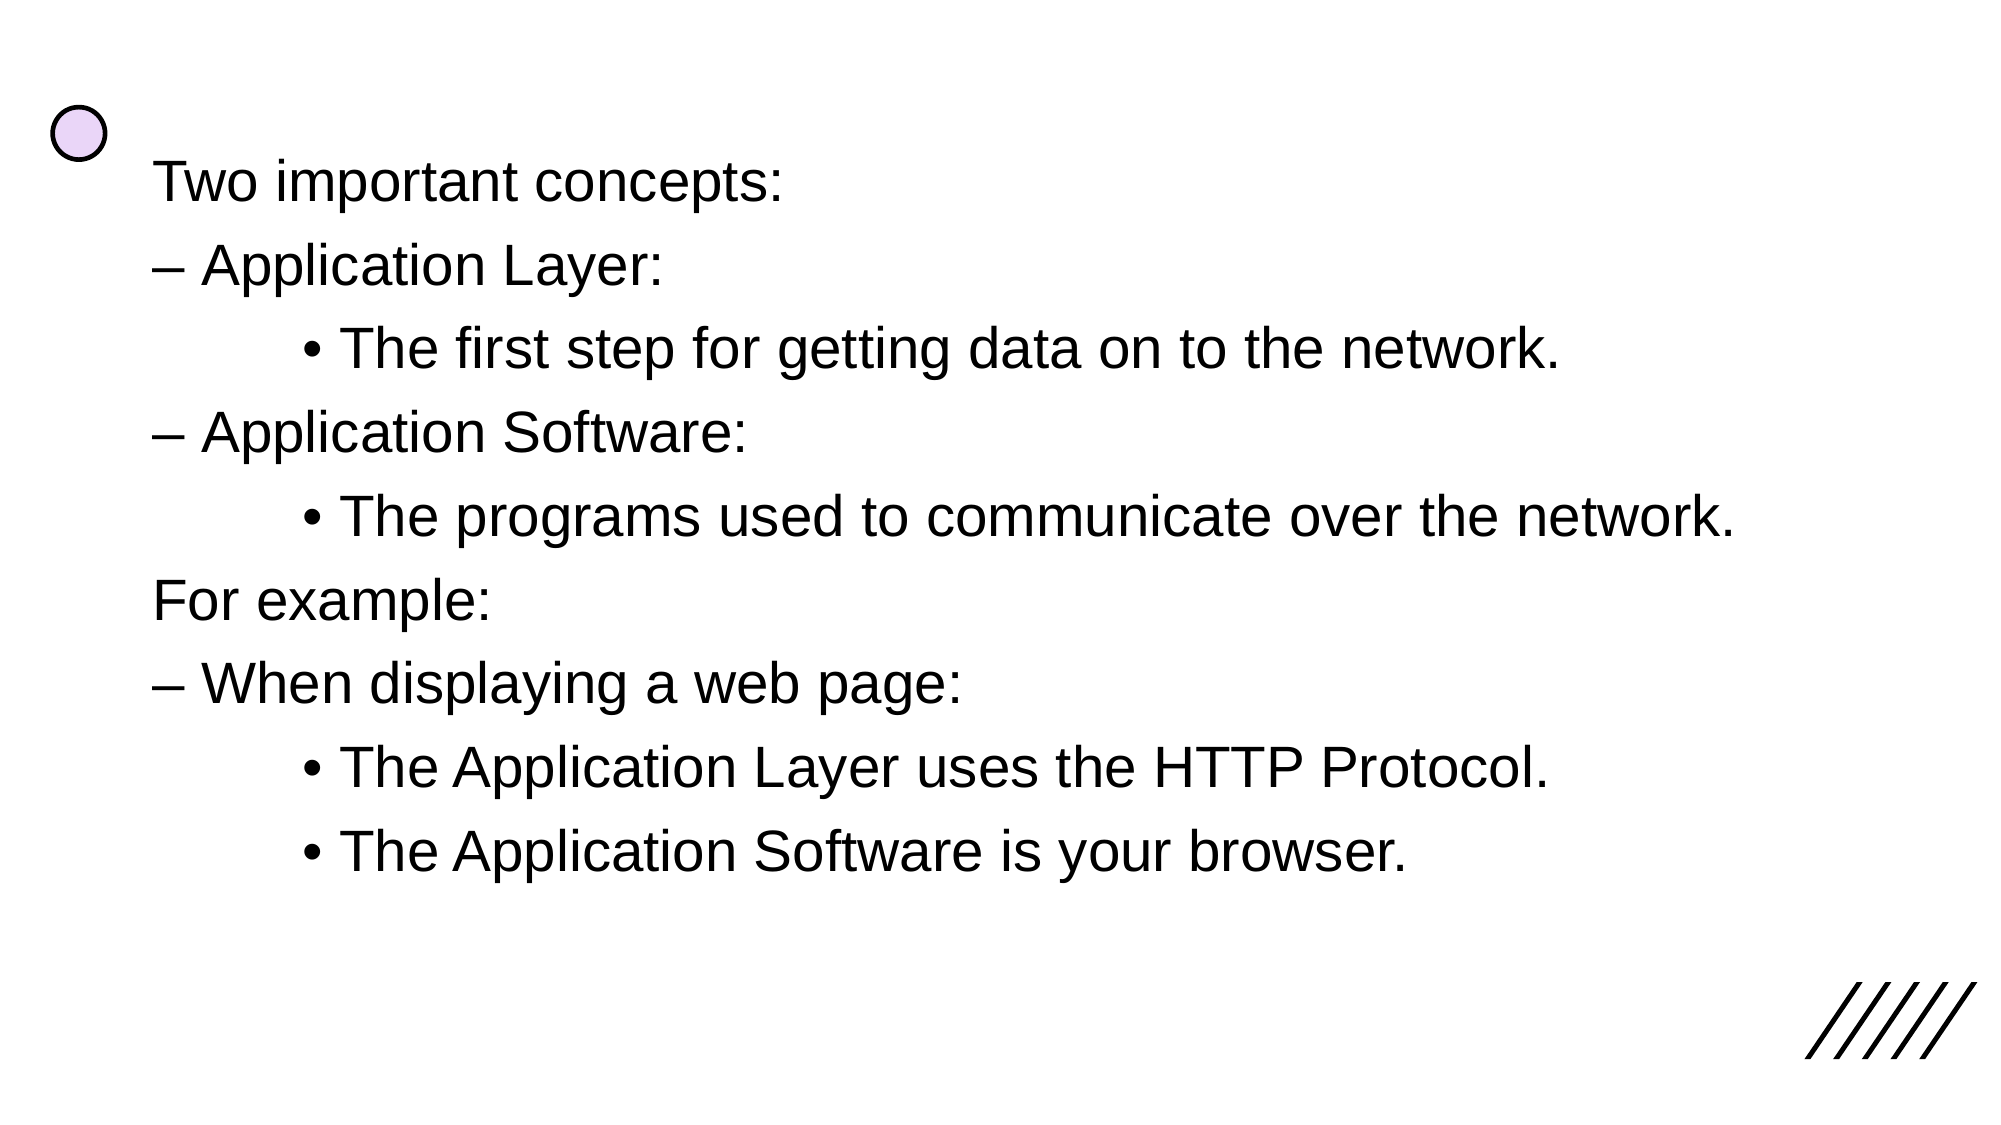

Two important concepts:
– Application Layer:
	• The first step for getting data on to the network.
– Application Software:
	• The programs used to communicate over the network.
For example:
– When displaying a web page:
	• The Application Layer uses the HTTP Protocol.
	• The Application Software is your browser.